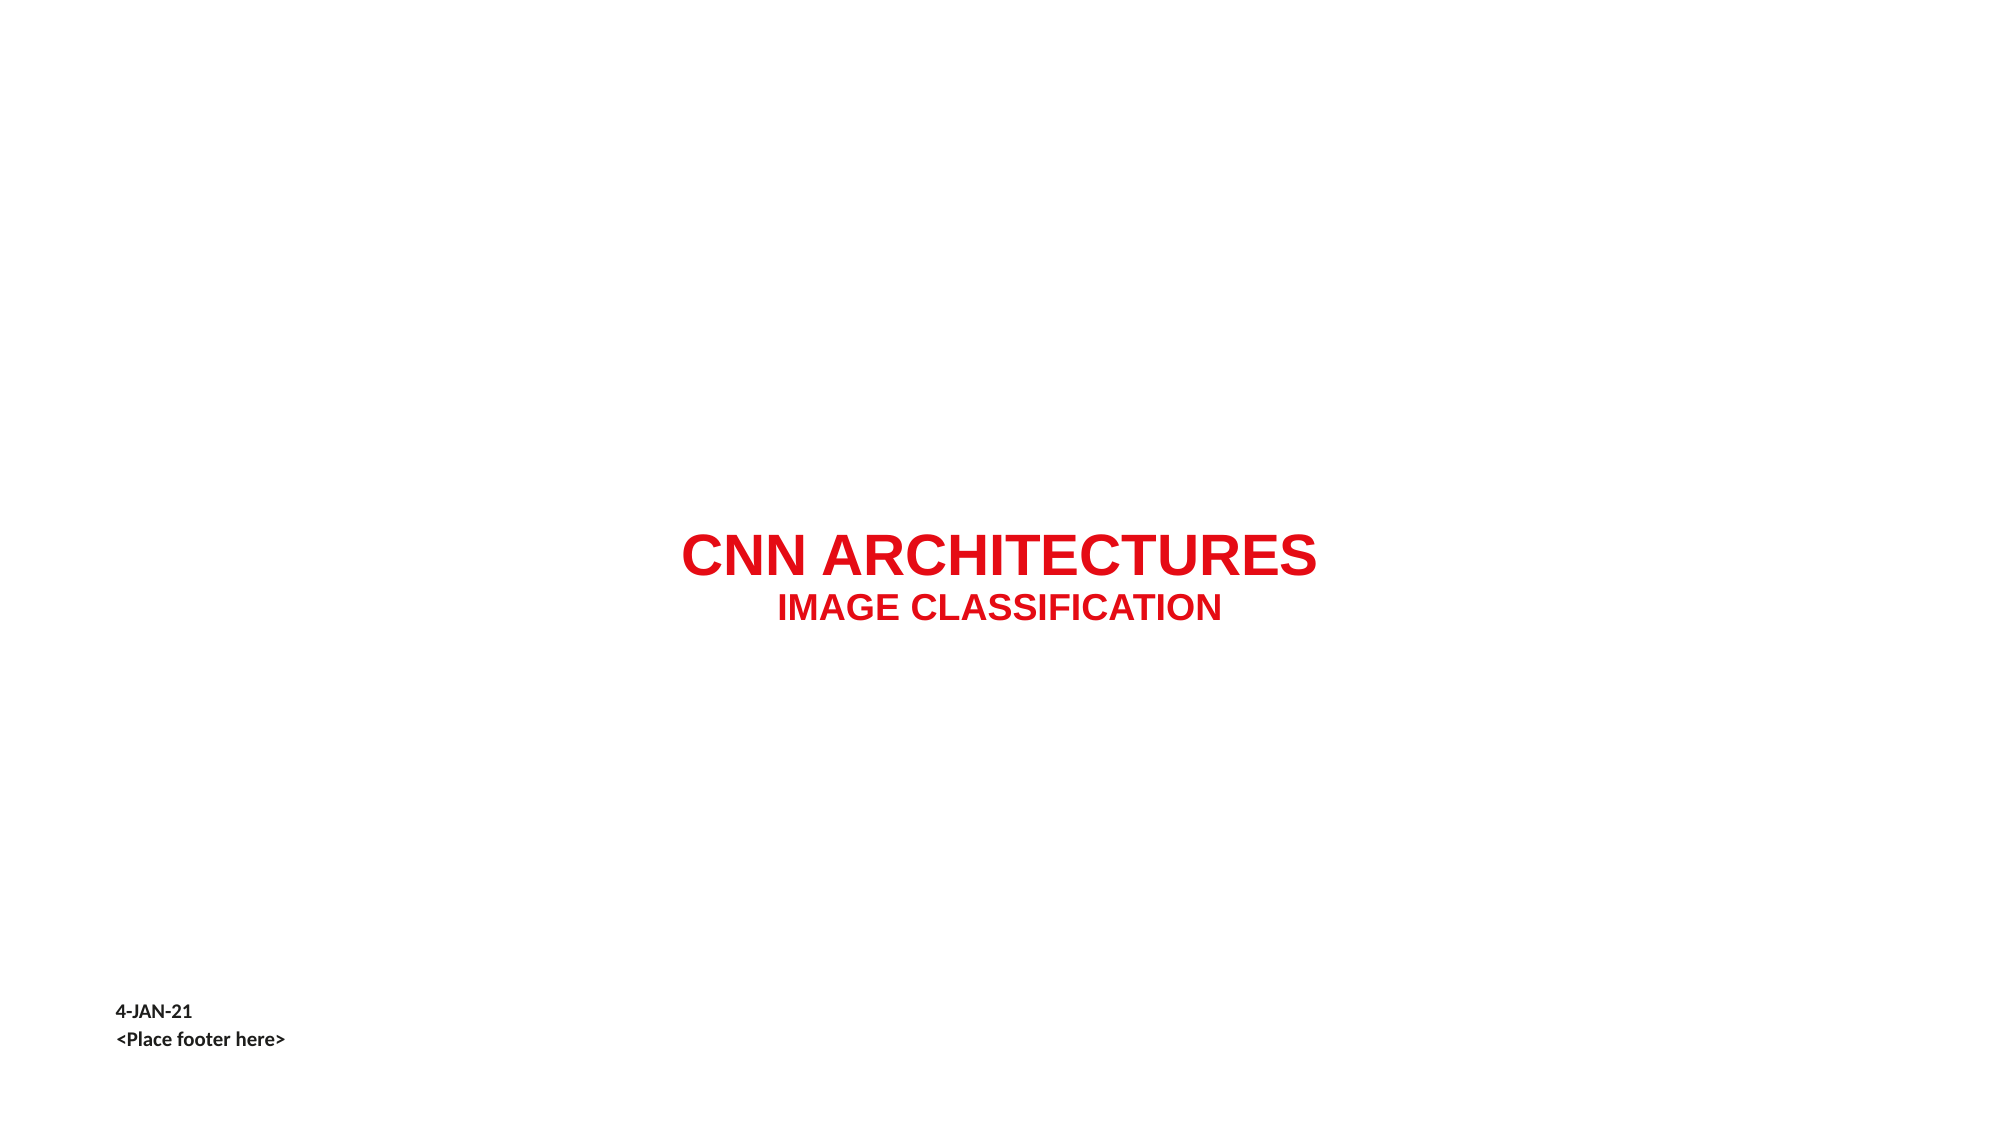

# Cnn architectures image classification
4-Jan-21
<Place footer here>
27